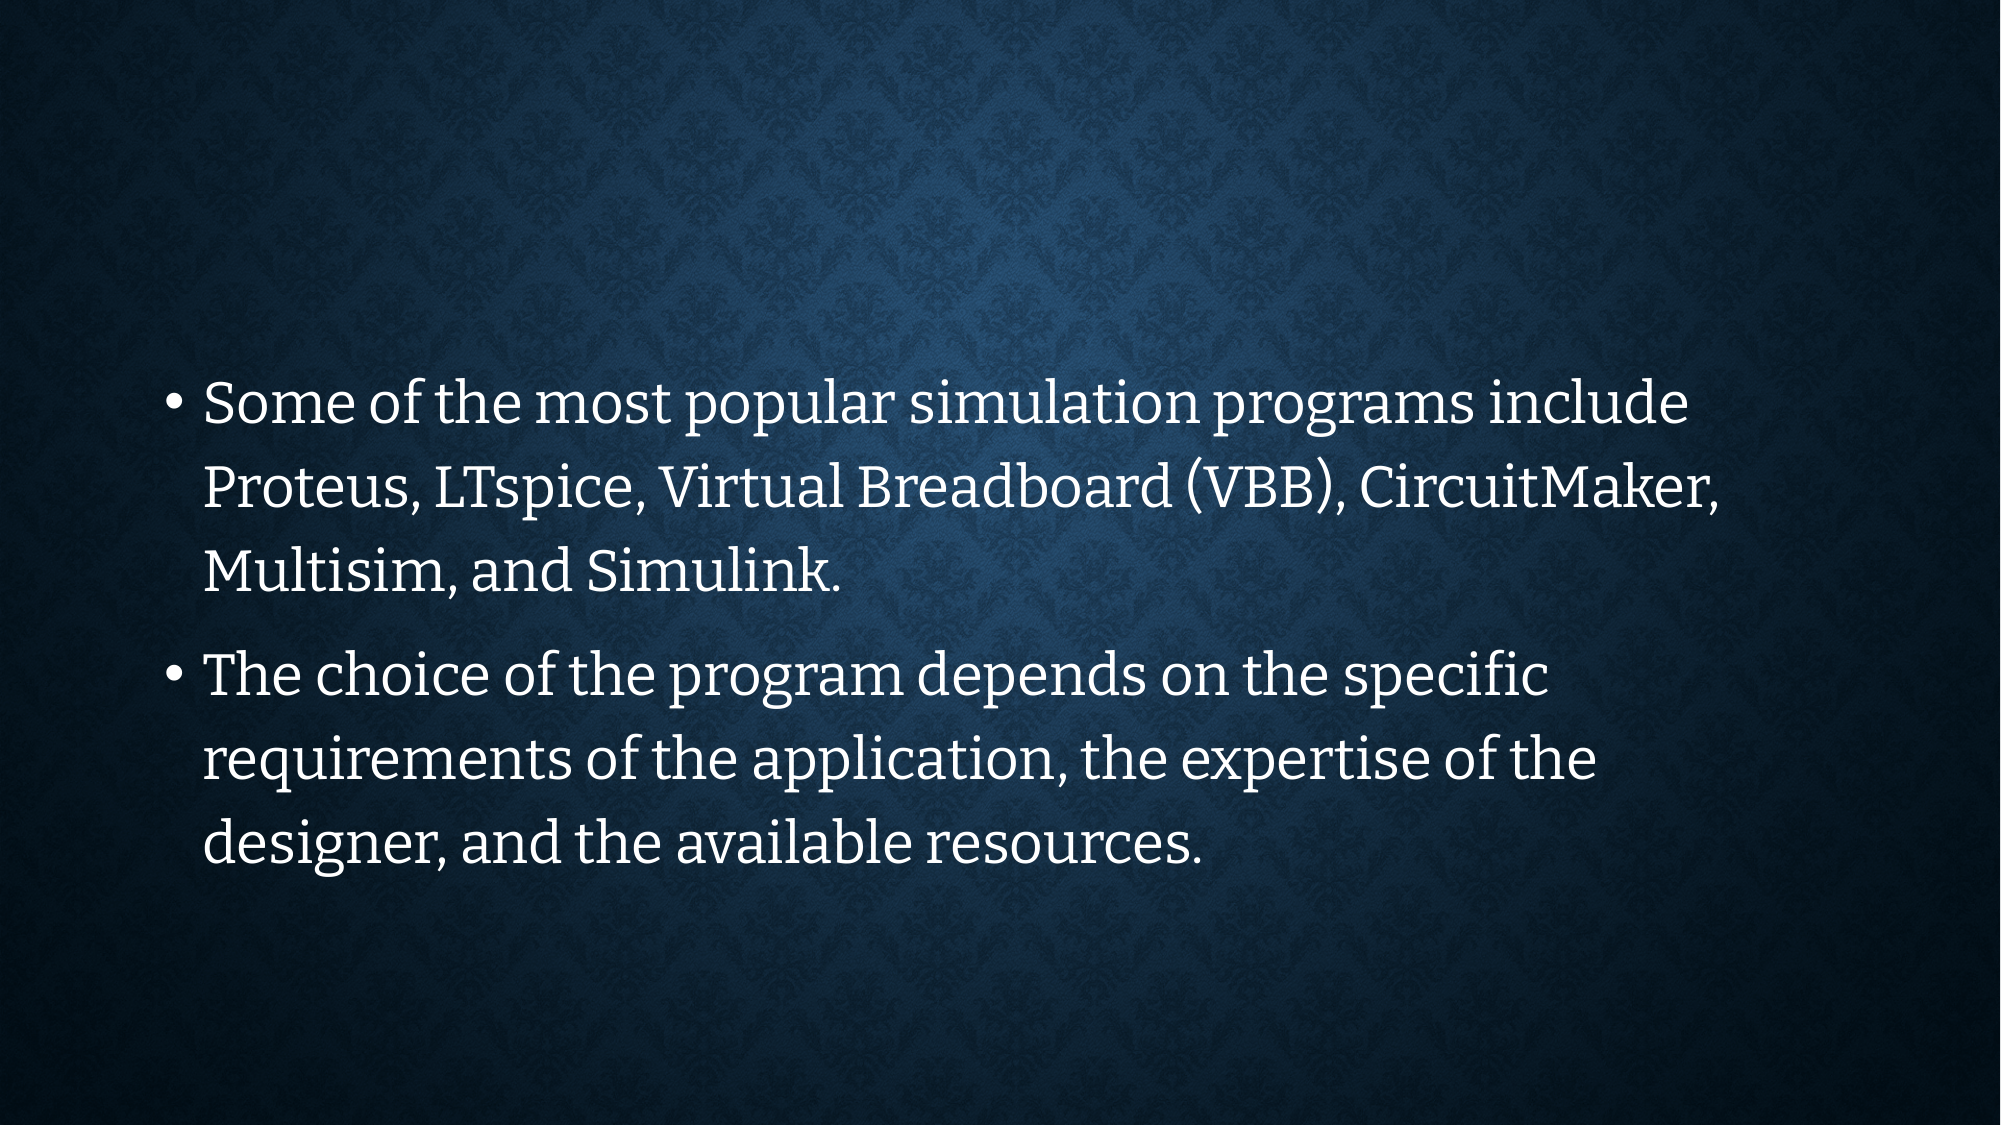

#
Some of the most popular simulation programs include Proteus, LTspice, Virtual Breadboard (VBB), CircuitMaker, Multisim, and Simulink.
The choice of the program depends on the specific requirements of the application, the expertise of the designer, and the available resources.